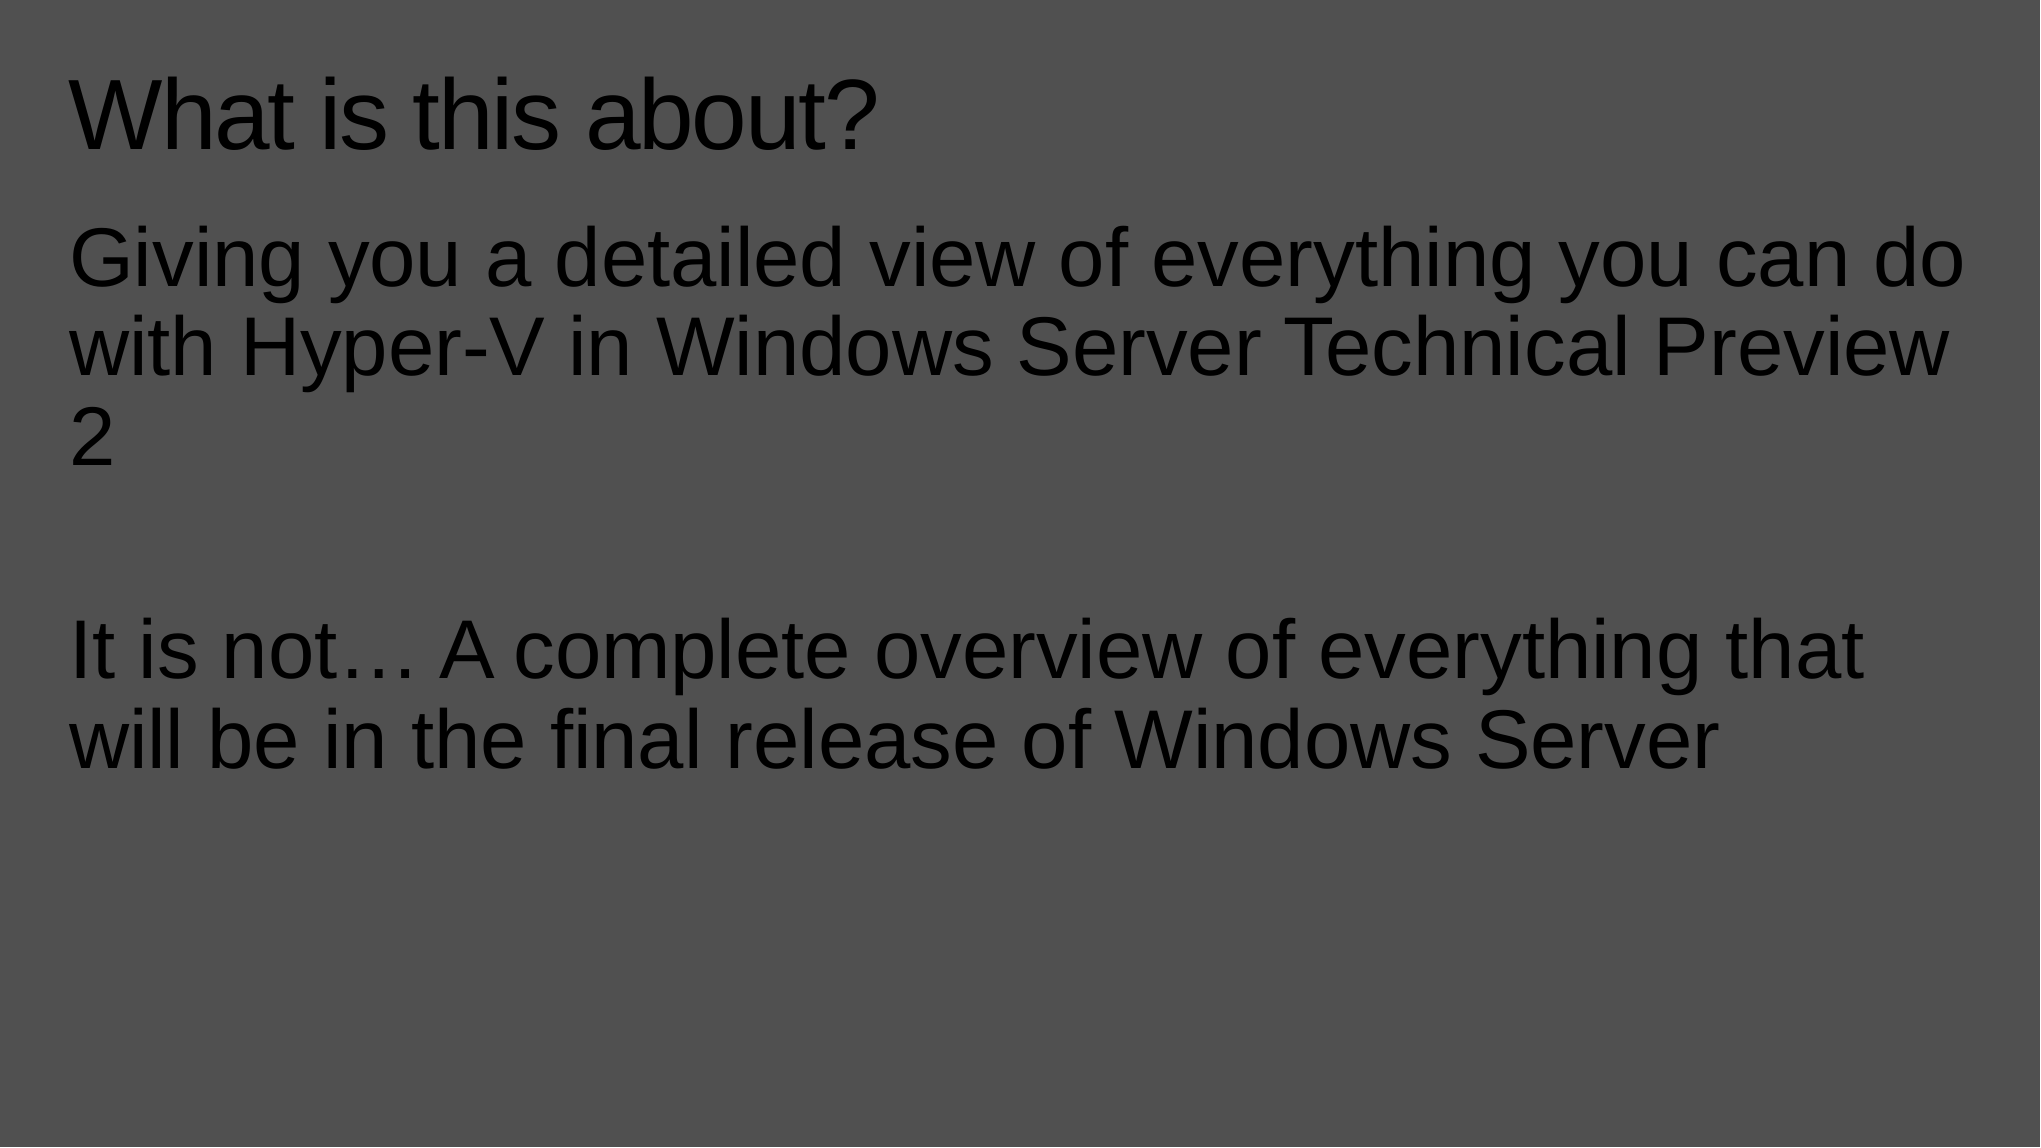

# What is this about?
Giving you a detailed view of everything you can do with Hyper-V in Windows Server Technical Preview 2

It is not… A complete overview of everything that will be in the final release of Windows Server